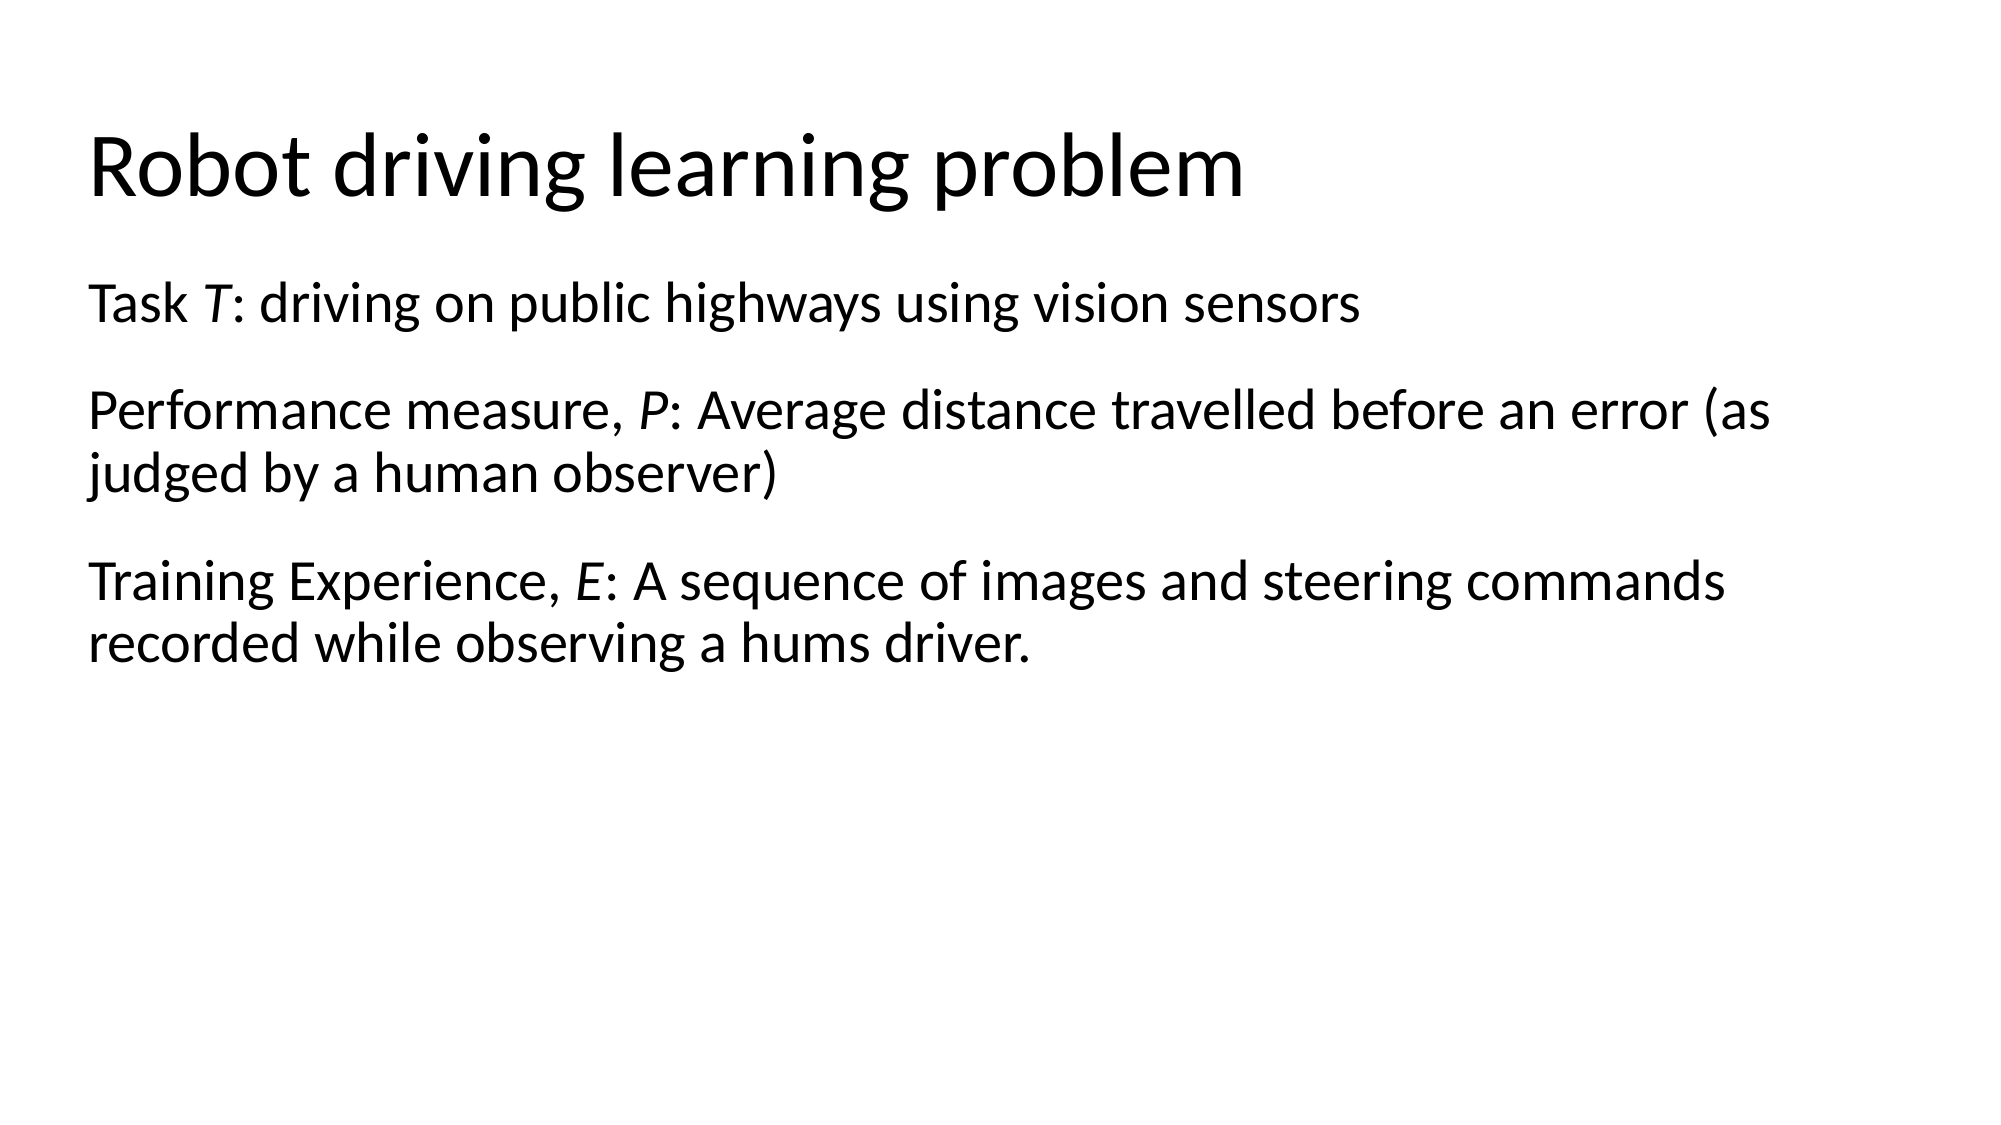

# Robot driving learning problem
Task T: driving on public highways using vision sensors
Performance measure, P: Average distance travelled before an error (as judged by a human observer)
Training Experience, E: A sequence of images and steering commands recorded while observing a hums driver.